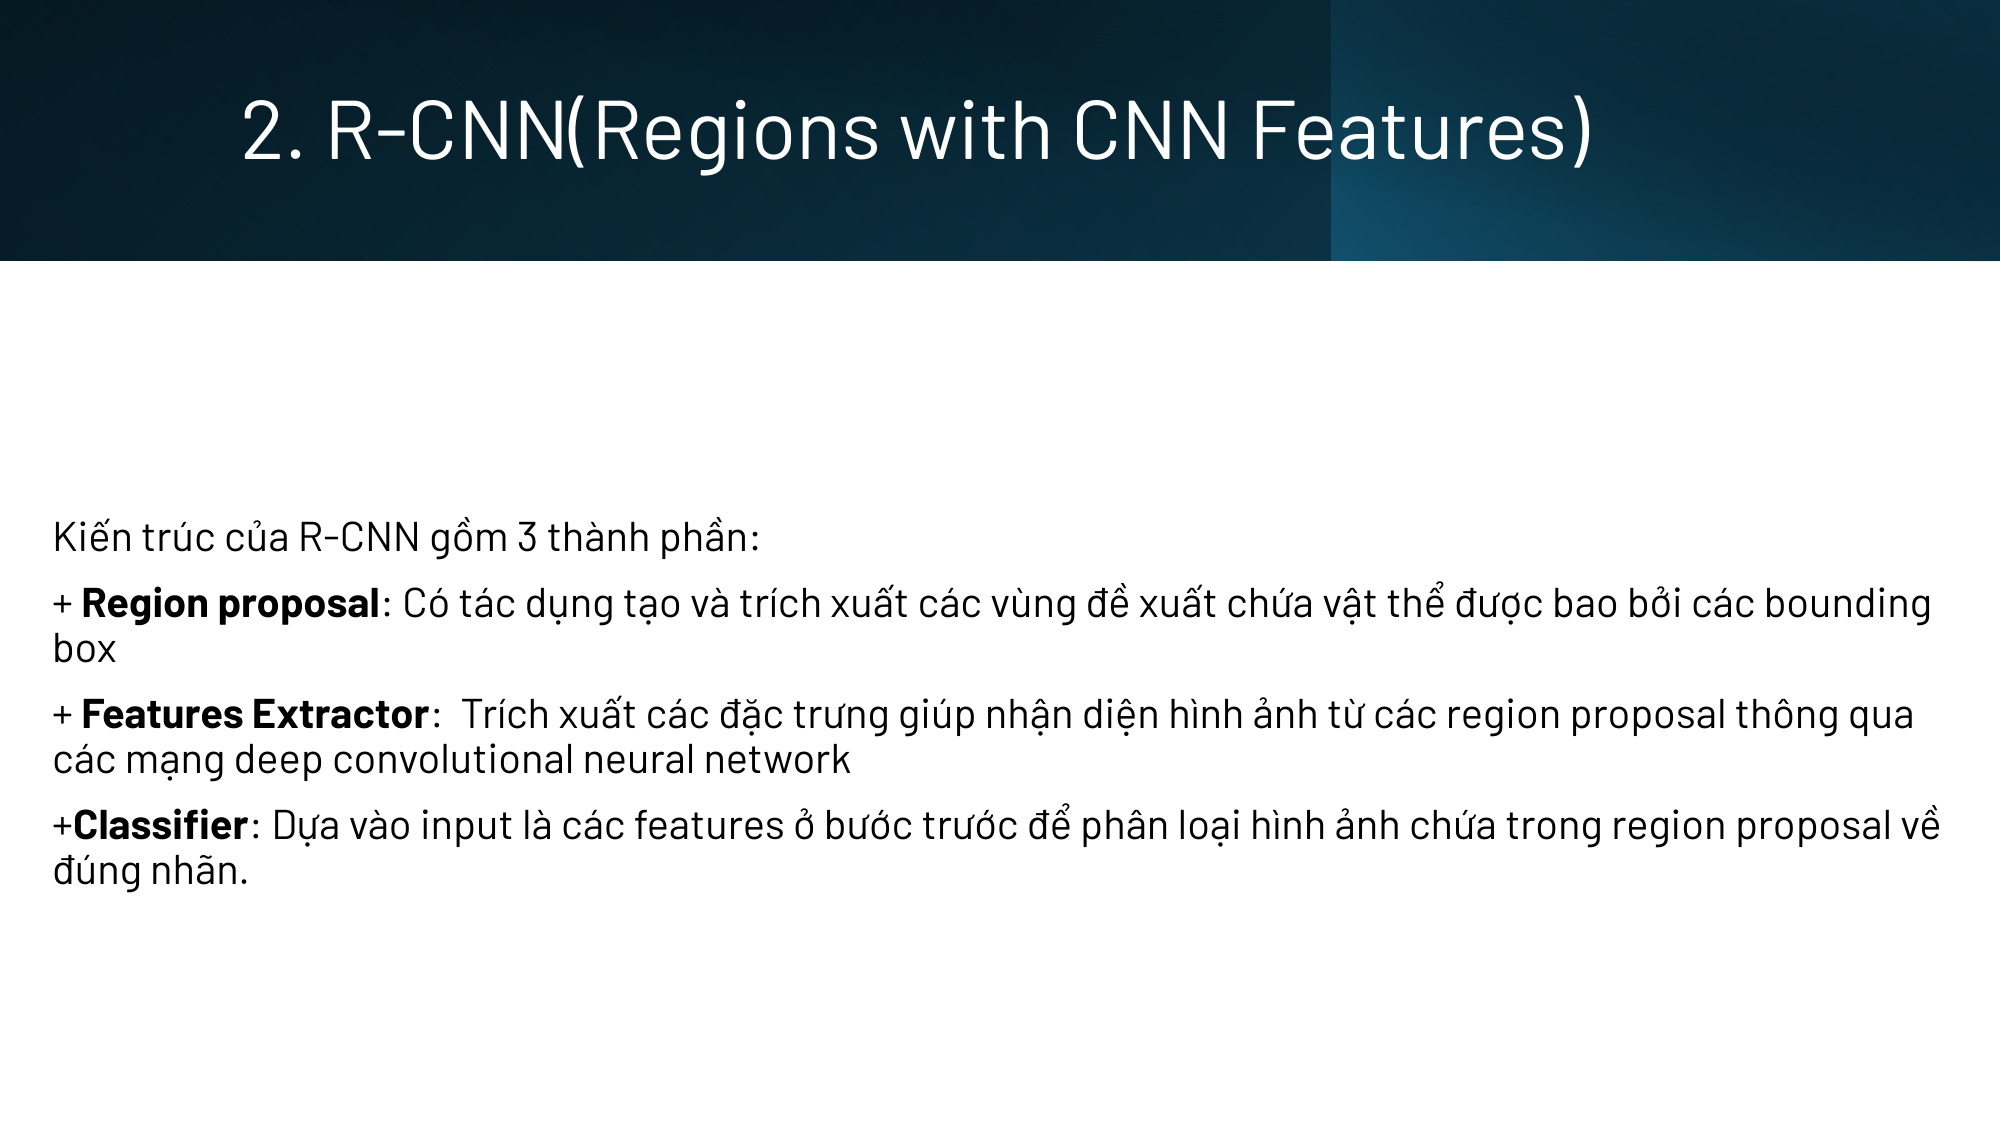

# 2. R-CNN(Regions with CNN Features)
Kiến trúc của R-CNN gồm 3 thành phần:
+ Region proposal: Có tác dụng tạo và trích xuất các vùng đề xuất chứa vật thể được bao bởi các bounding box
+ Features Extractor:  Trích xuất các đặc trưng giúp nhận diện hình ảnh từ các region proposal thông qua các mạng deep convolutional neural network
+Classifier: Dựa vào input là các features ở bước trước để phân loại hình ảnh chứa trong region proposal về đúng nhãn.